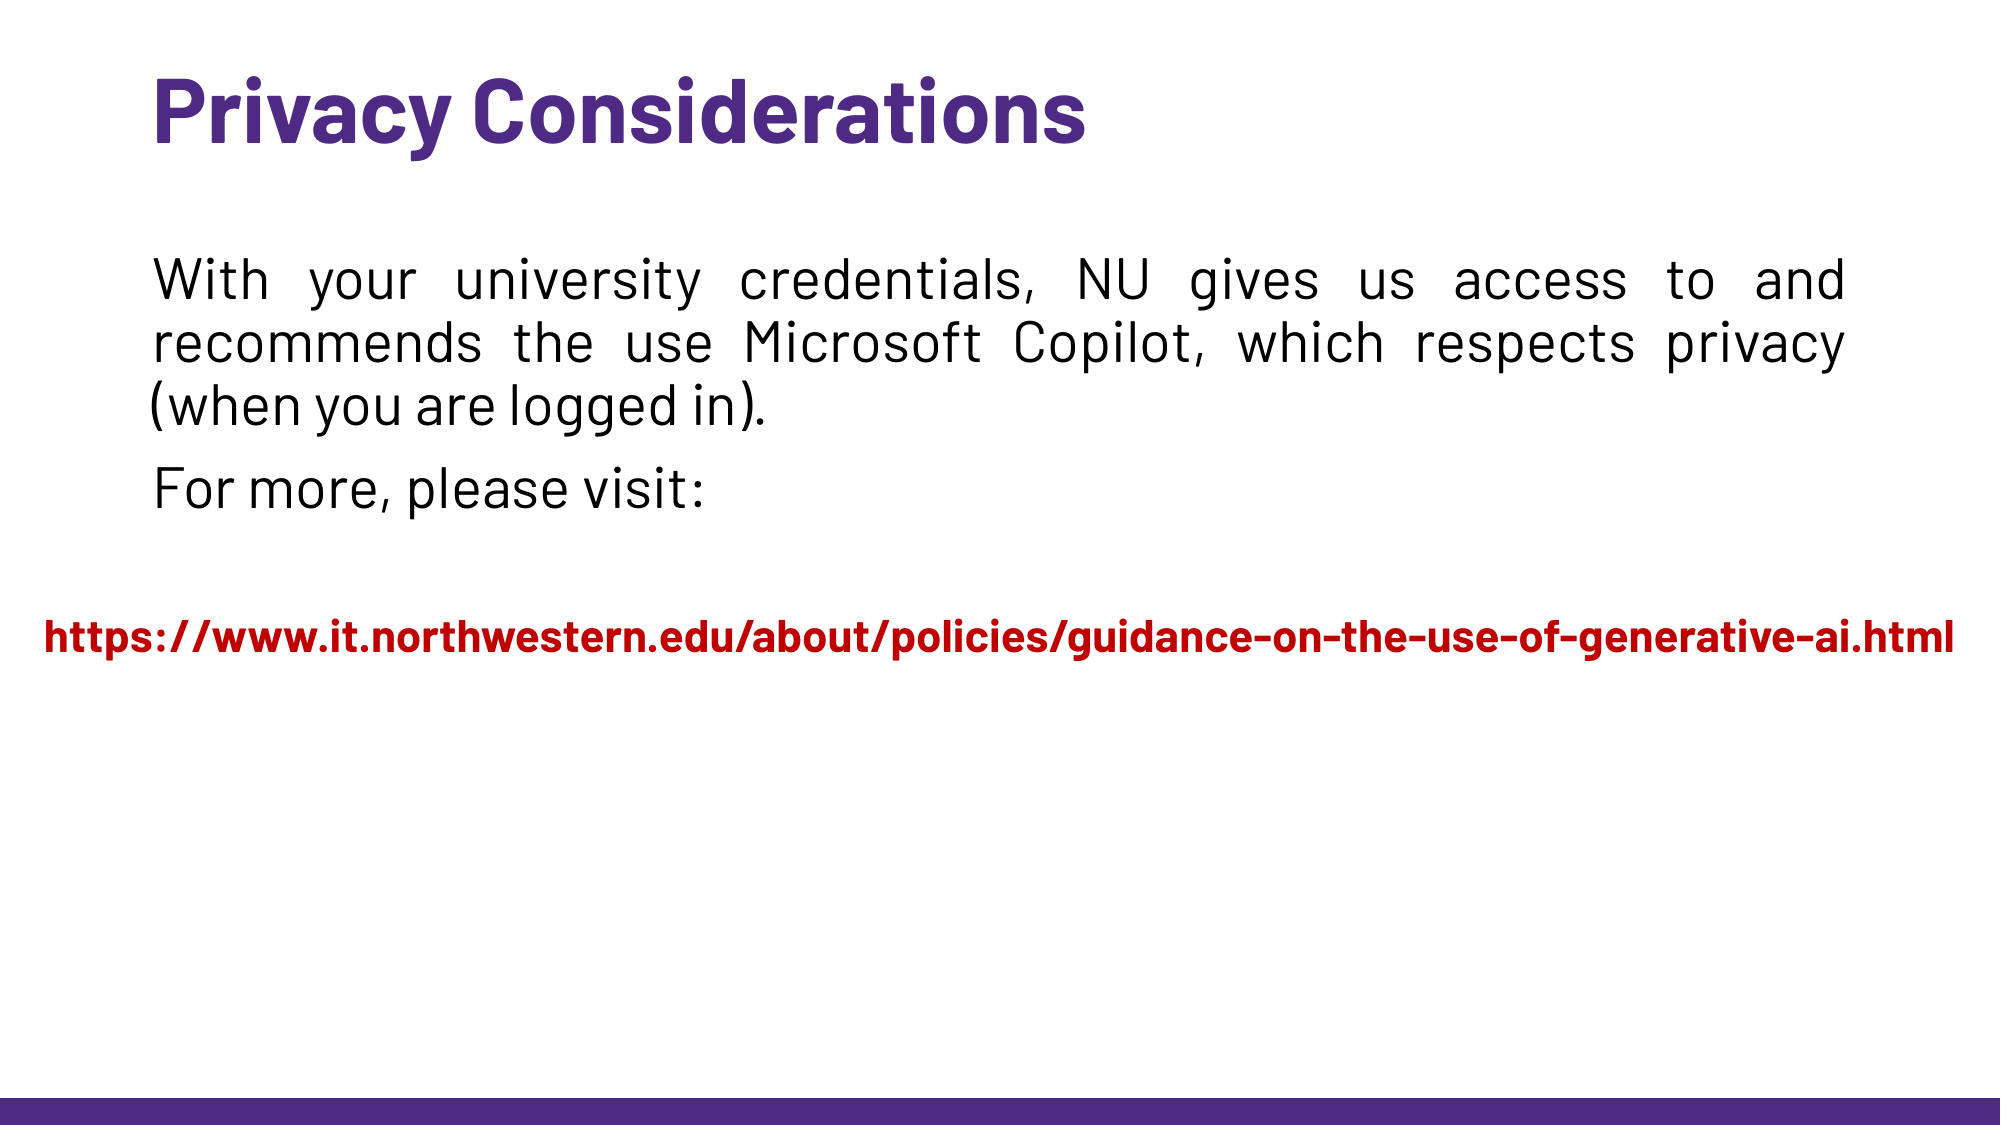

# Privacy Considerations
With your university credentials, NU gives us access to and recommends the use Microsoft Copilot, which respects privacy (when you are logged in).
For more, please visit:
https://www.it.northwestern.edu/about/policies/guidance-on-the-use-of-generative-ai.html